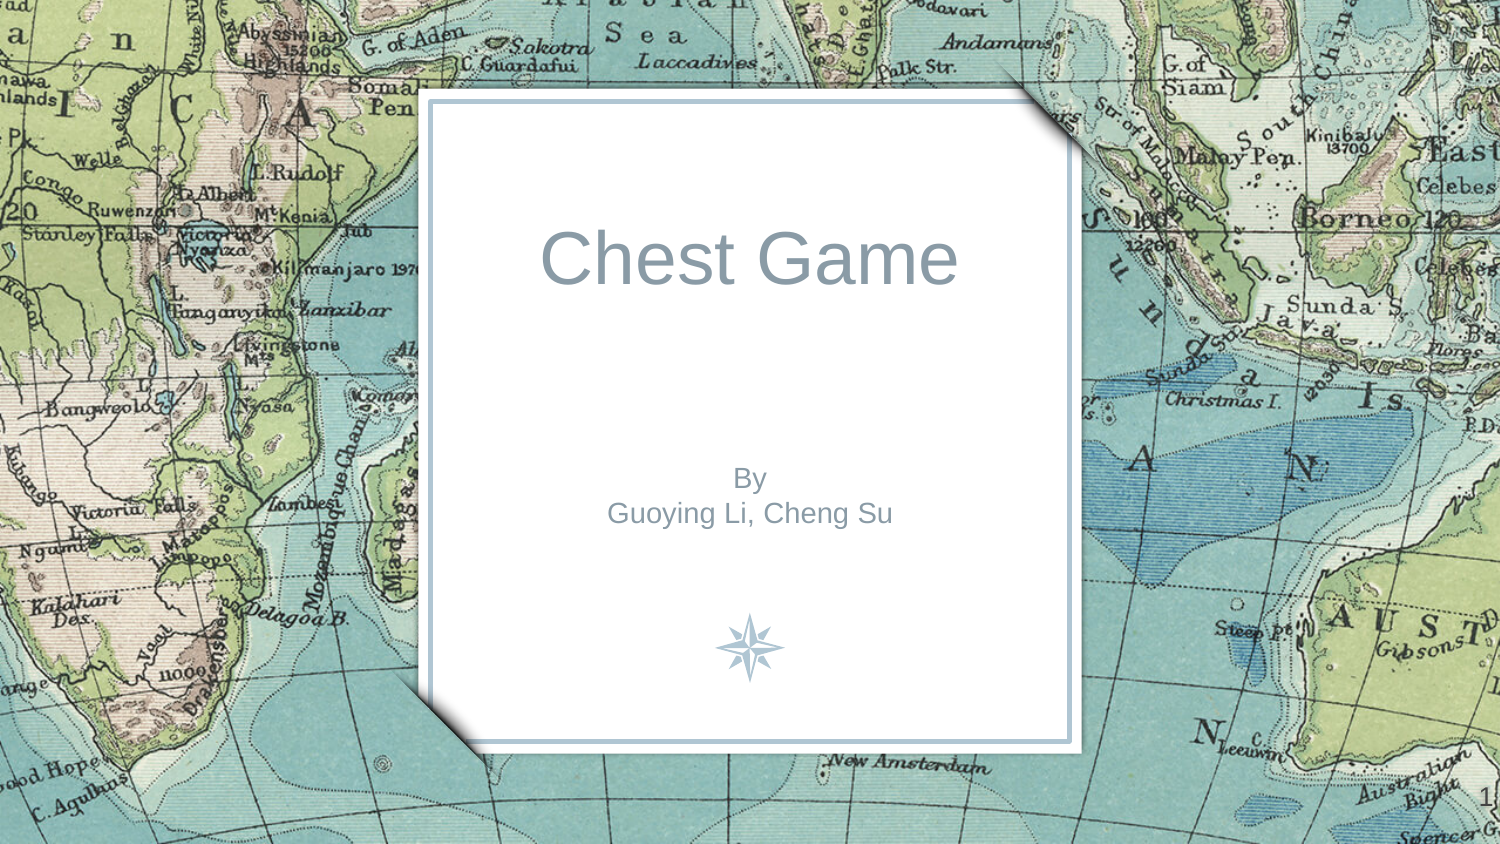

# Chest Game

By
Guoying Li, Cheng Su

1